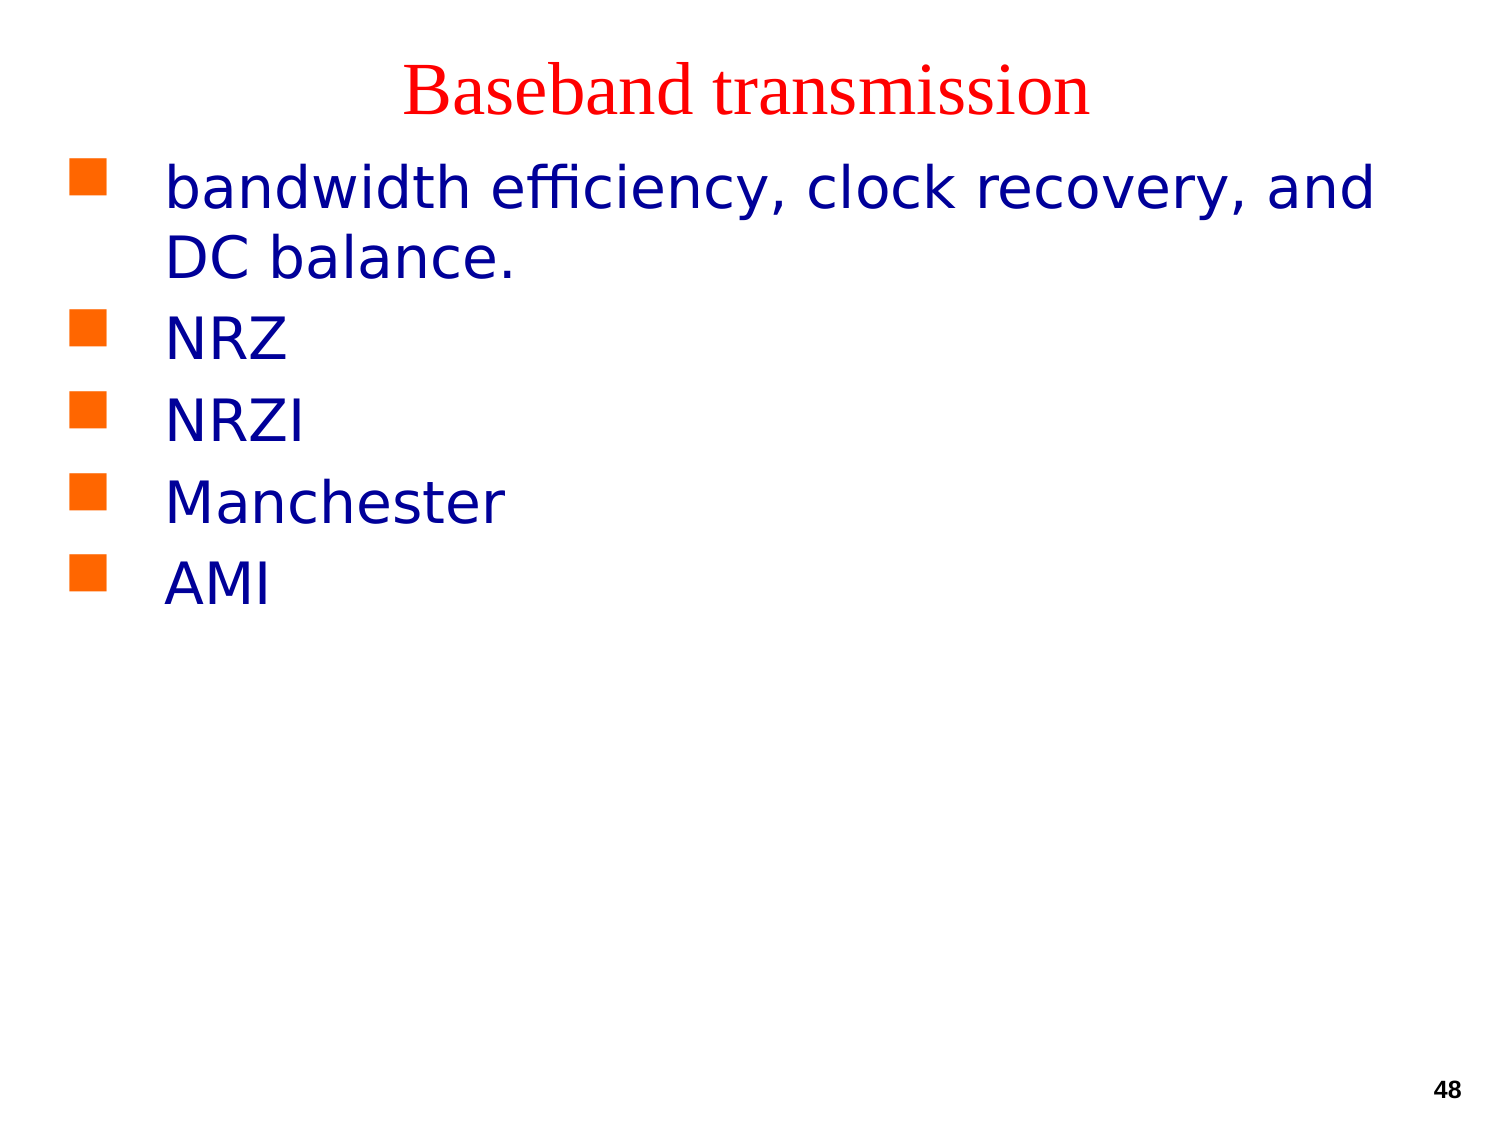

# Baseband transmission
bandwidth efficiency, clock recovery, and DC balance.
NRZ
NRZI
Manchester
AMI